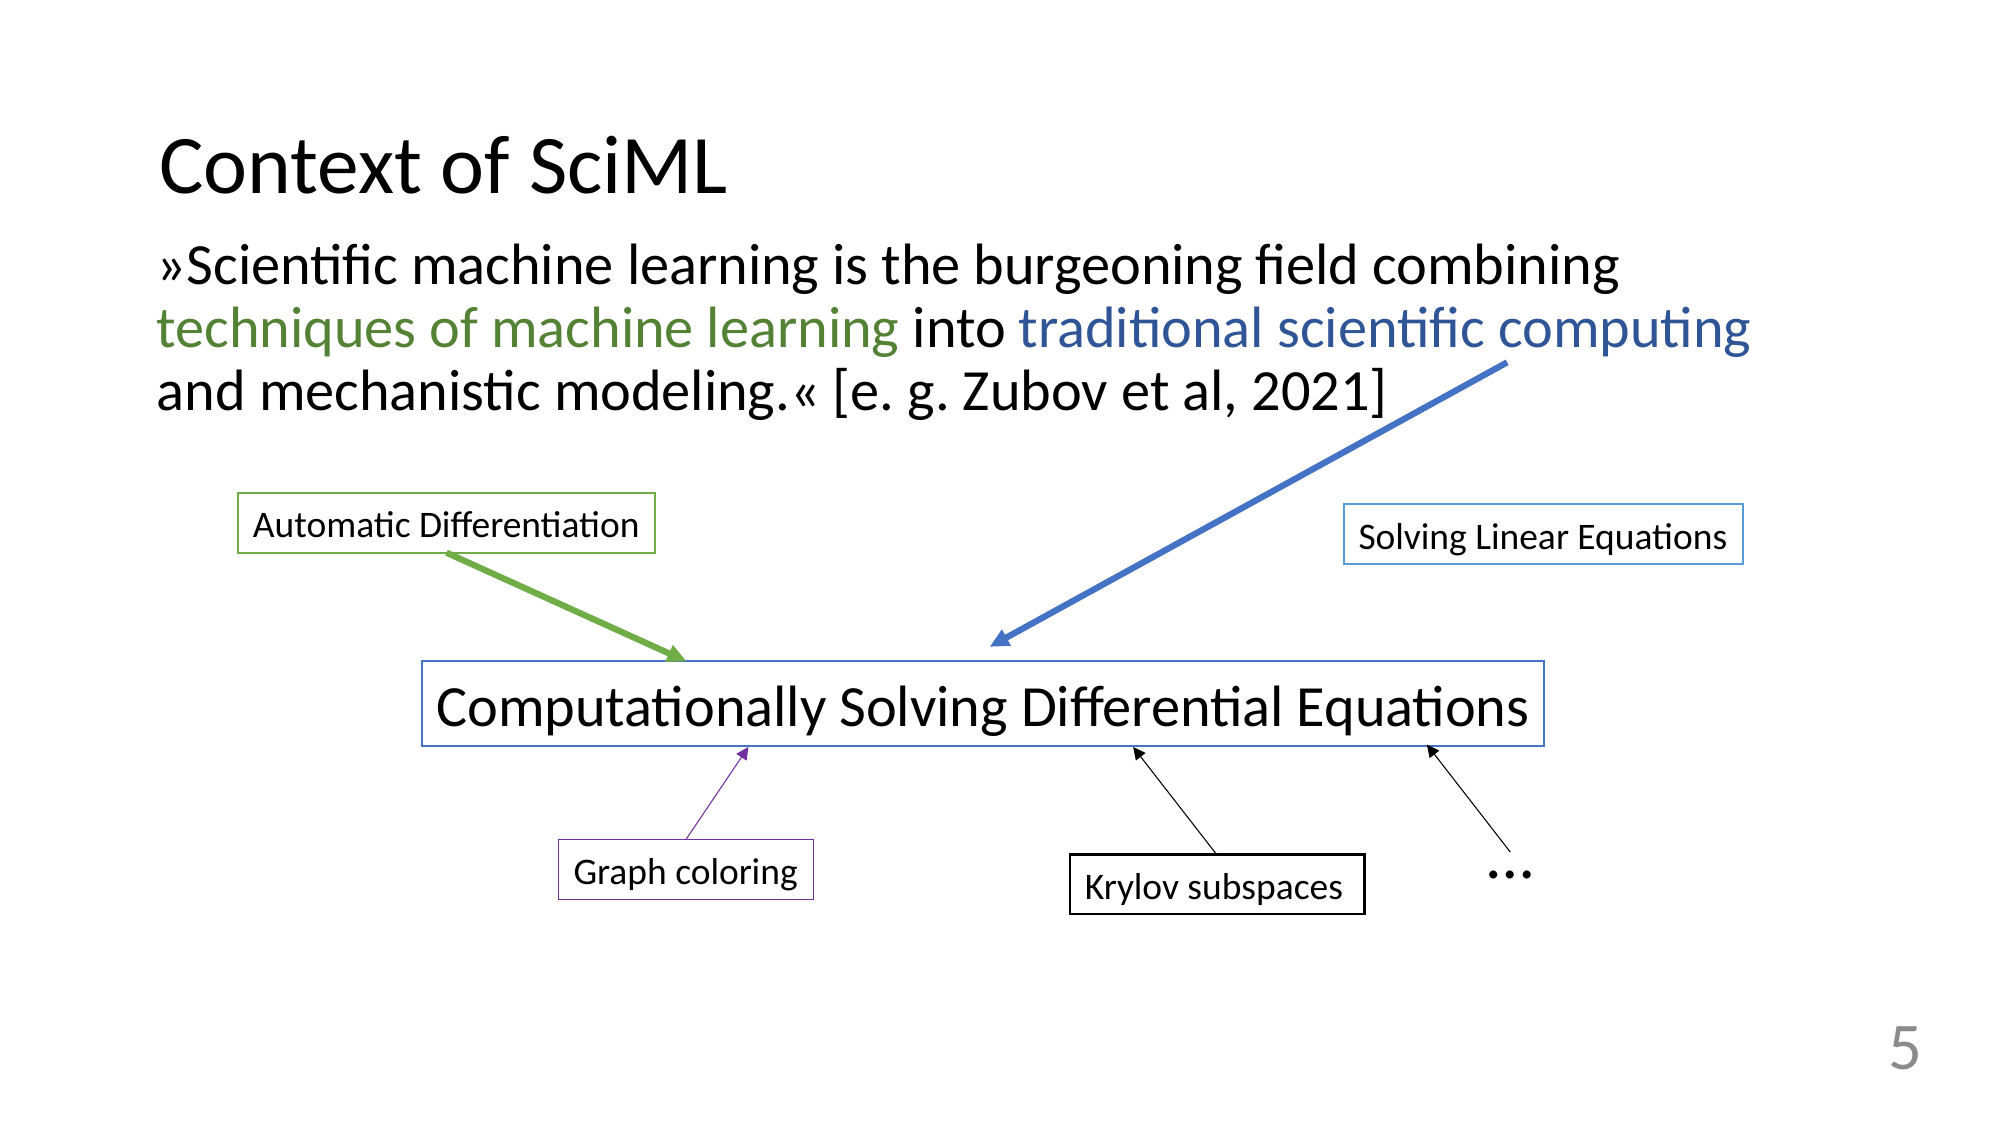

Context of SciML
»Scientific machine learning is the burgeoning field combining techniques of machine learning into traditional scientific computing and mechanistic modeling.« [e. g. Zubov et al, 2021]
Automatic Differentiation
Solving Linear Equations
Computationally Solving Differential Equations
…
Graph coloring
Krylov subspaces
5